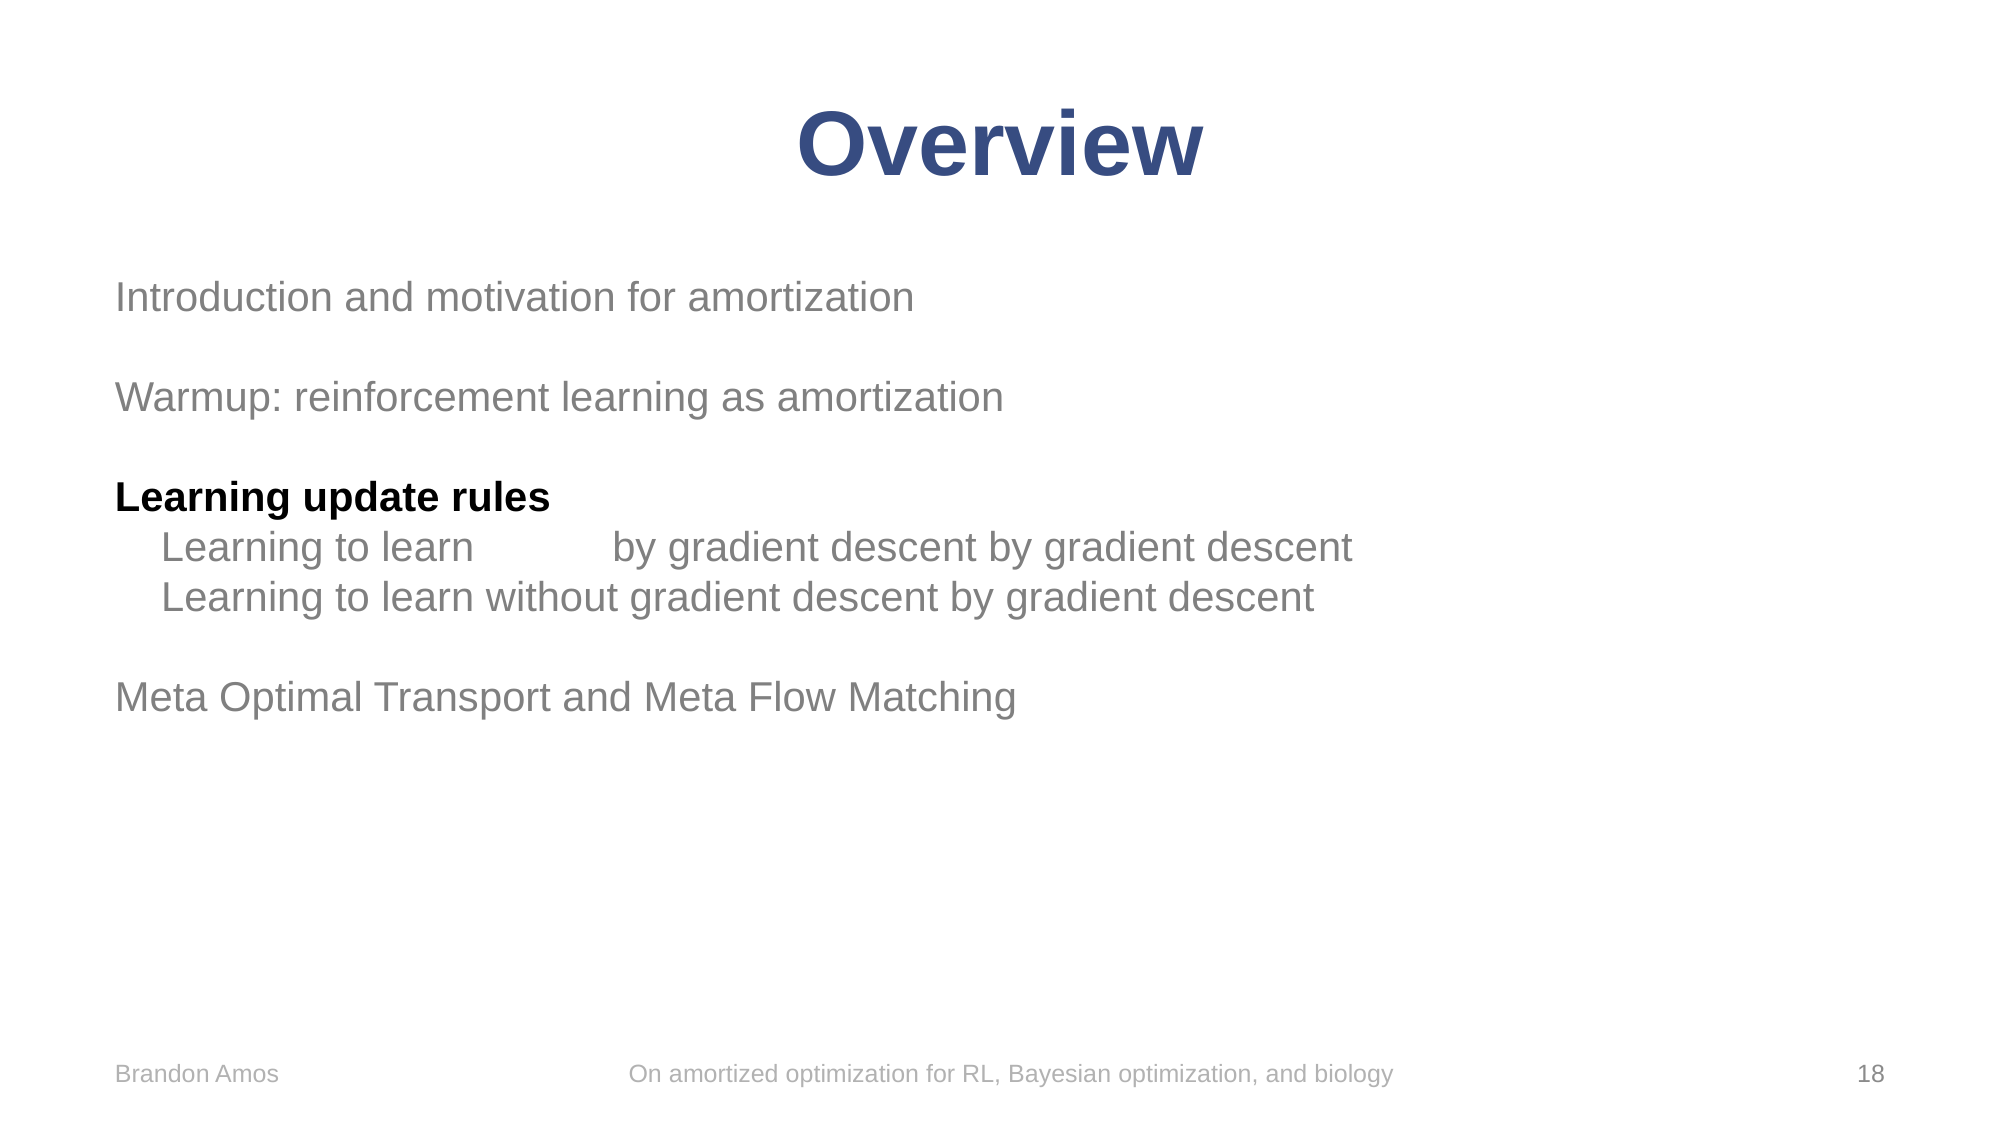

# Overview
Introduction and motivation for amortization

Warmup: reinforcement learning as amortization

Learning update rules
    Learning to learn            by gradient descent by gradient descent
    Learning to learn without gradient descent by gradient descent

Meta Optimal Transport and Meta Flow Matching
On amortized optimization for RL, Bayesian optimization, and biology
Brandon Amos
18